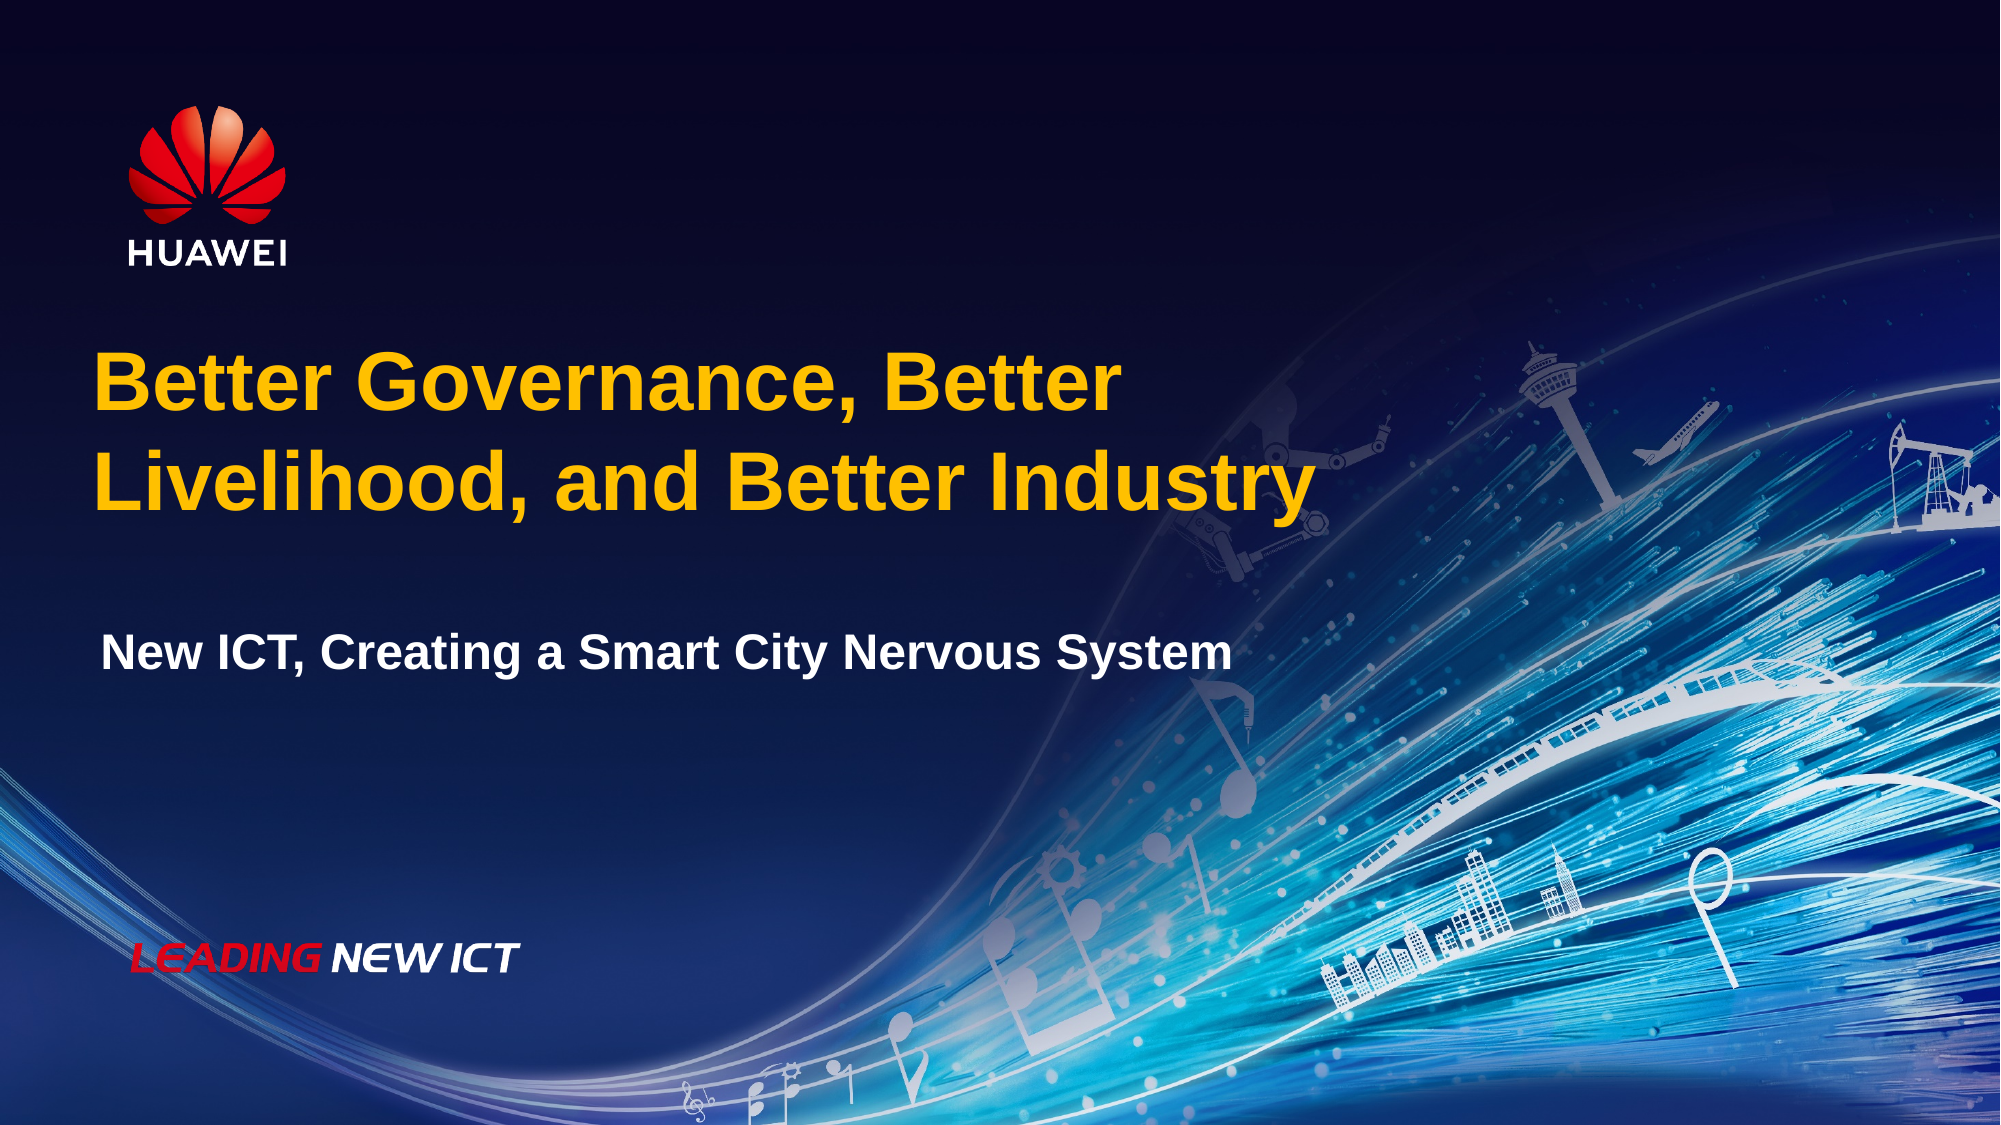

Better Governance, Better Livelihood, and Better Industry
New ICT, Creating a Smart City Nervous System